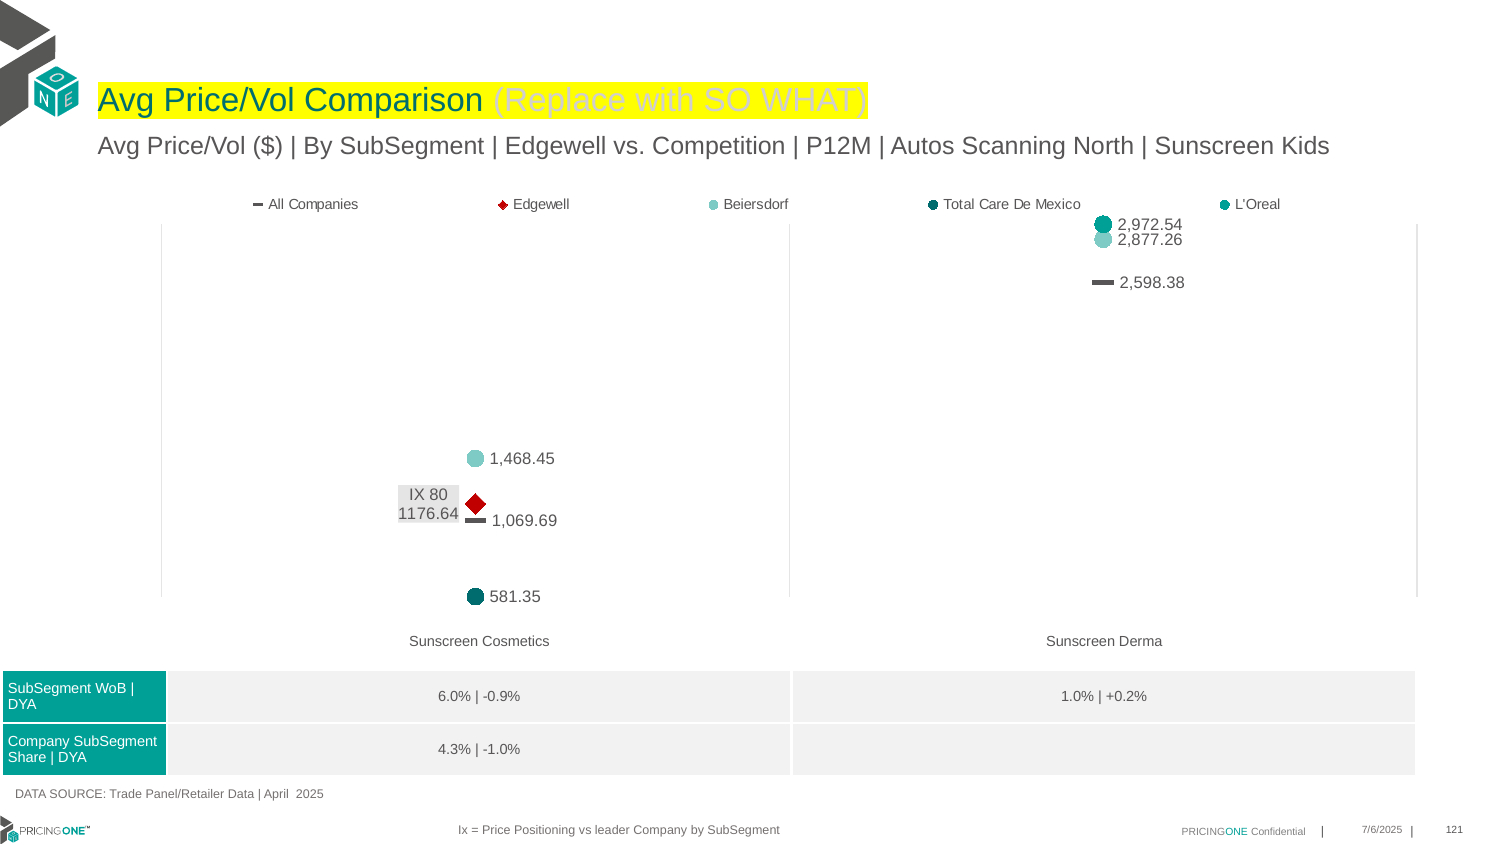

# Avg Price/Vol Comparison (Replace with SO WHAT)
Avg Price/Vol ($) | By SubSegment | Edgewell vs. Competition | P12M | Autos Scanning North | Sunscreen Kids

### Chart

| Category | All Companies | Edgewell | Beiersdorf | Total Care De Mexico | L'Oreal |
|---|---|---|---|---|---|
| IX 80 | 1069.69 | 1176.64 | 1468.45 | 581.35 | None |
| None | 2598.38 | None | 2877.26 | None | 2972.54 |
|  | Sunscreen Cosmetics | Sunscreen Derma |
| --- | --- | --- |
| SubSegment WoB | DYA | 6.0% | -0.9% | 1.0% | +0.2% |
| Company SubSegment Share | DYA | 4.3% | -1.0% |  |
DATA SOURCE: Trade Panel/Retailer Data | April  2025
Ix = Price Positioning vs leader Company by SubSegment
7/6/2025
121